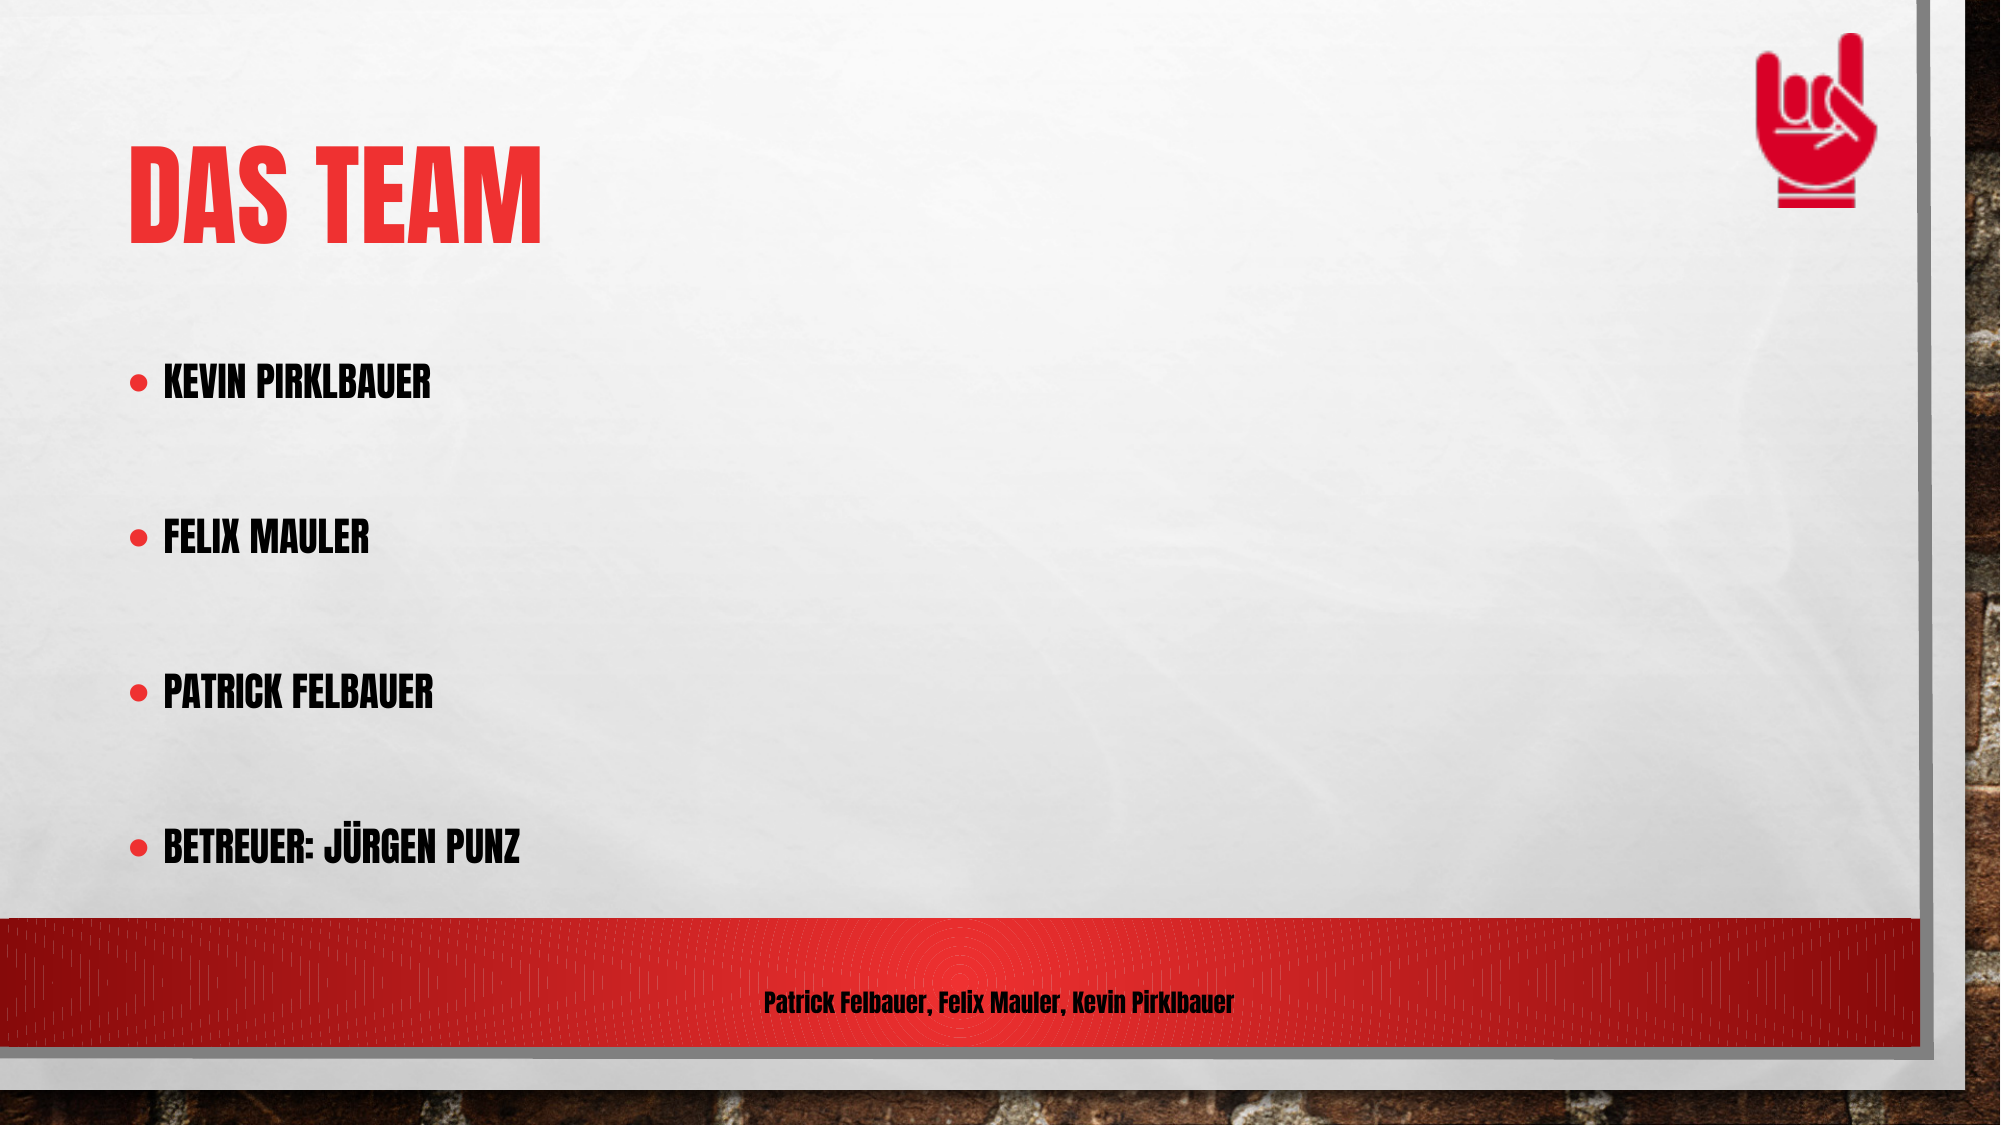

# Das Team
Kevin Pirklbauer

Felix Mauler

Patrick Felbauer

Betreuer: Jürgen Punz